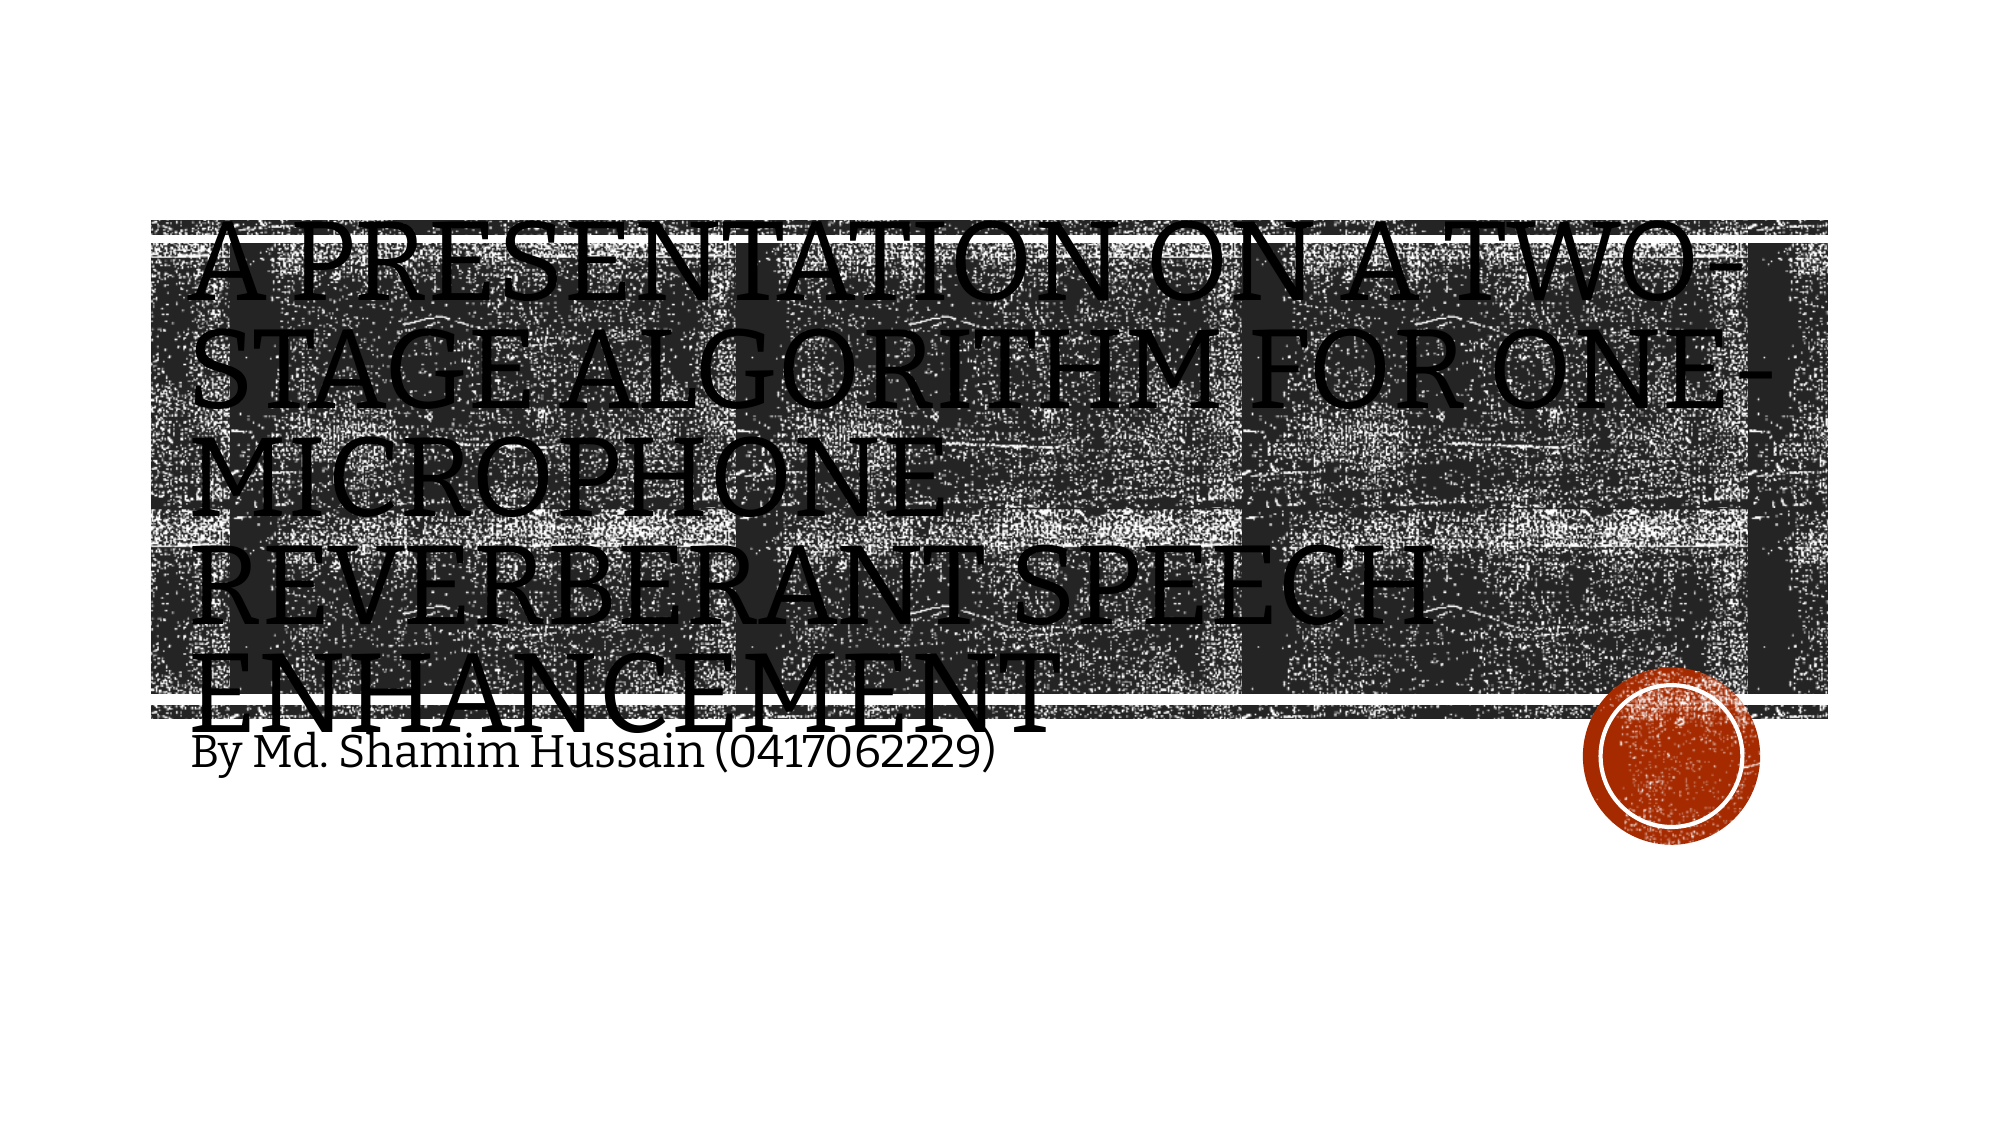

# A Presentation on A Two-Stage Algorithm for One-Microphone Reverberant Speech Enhancement
By Md. Shamim Hussain (0417062229)